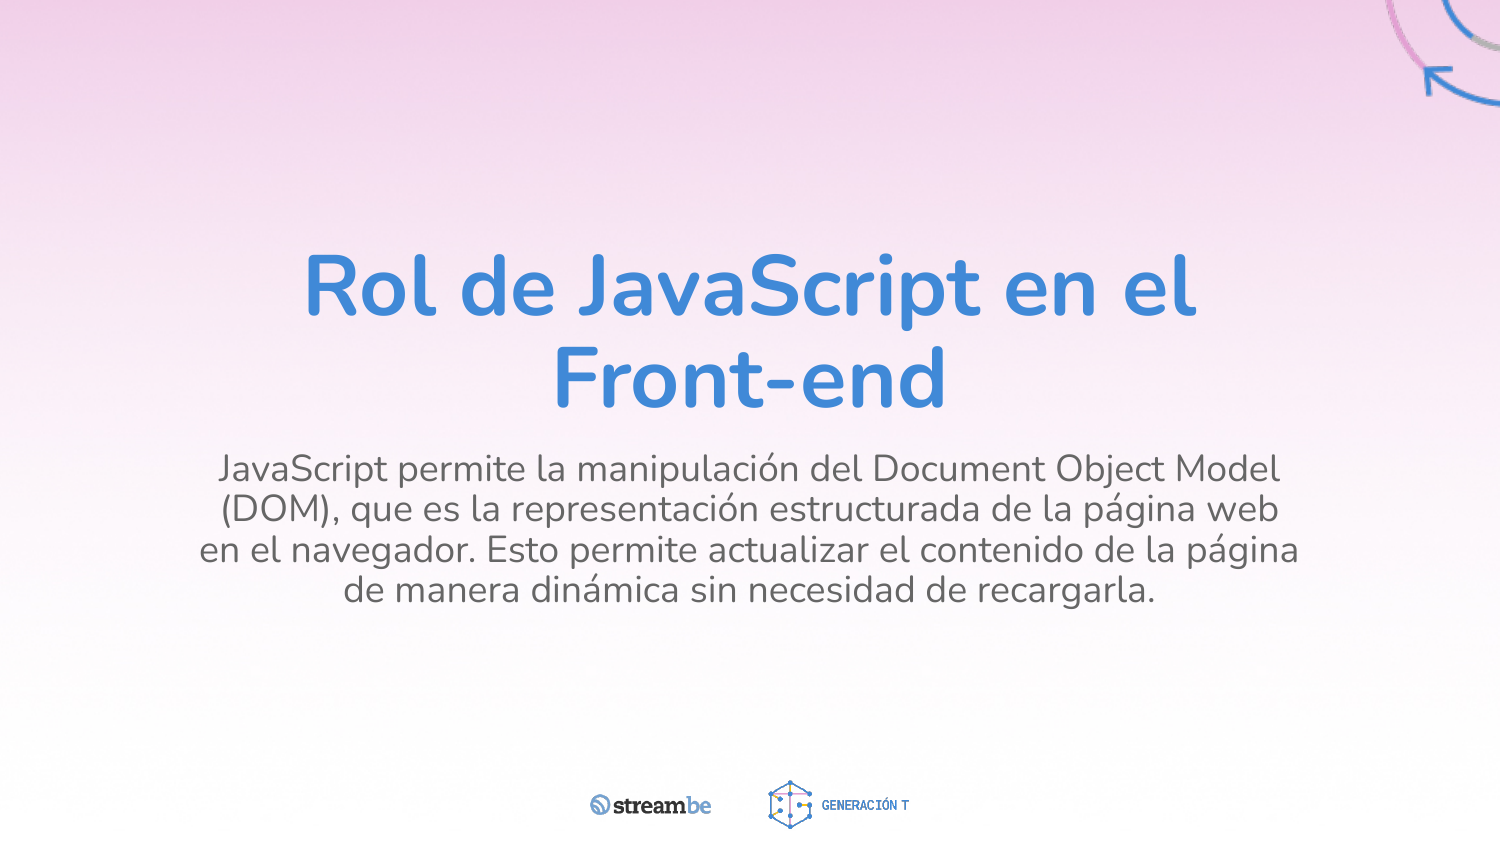

# Rol de JavaScript en el Front-end
JavaScript permite la manipulación del Document Object Model (DOM), que es la representación estructurada de la página web en el navegador. Esto permite actualizar el contenido de la página de manera dinámica sin necesidad de recargarla.